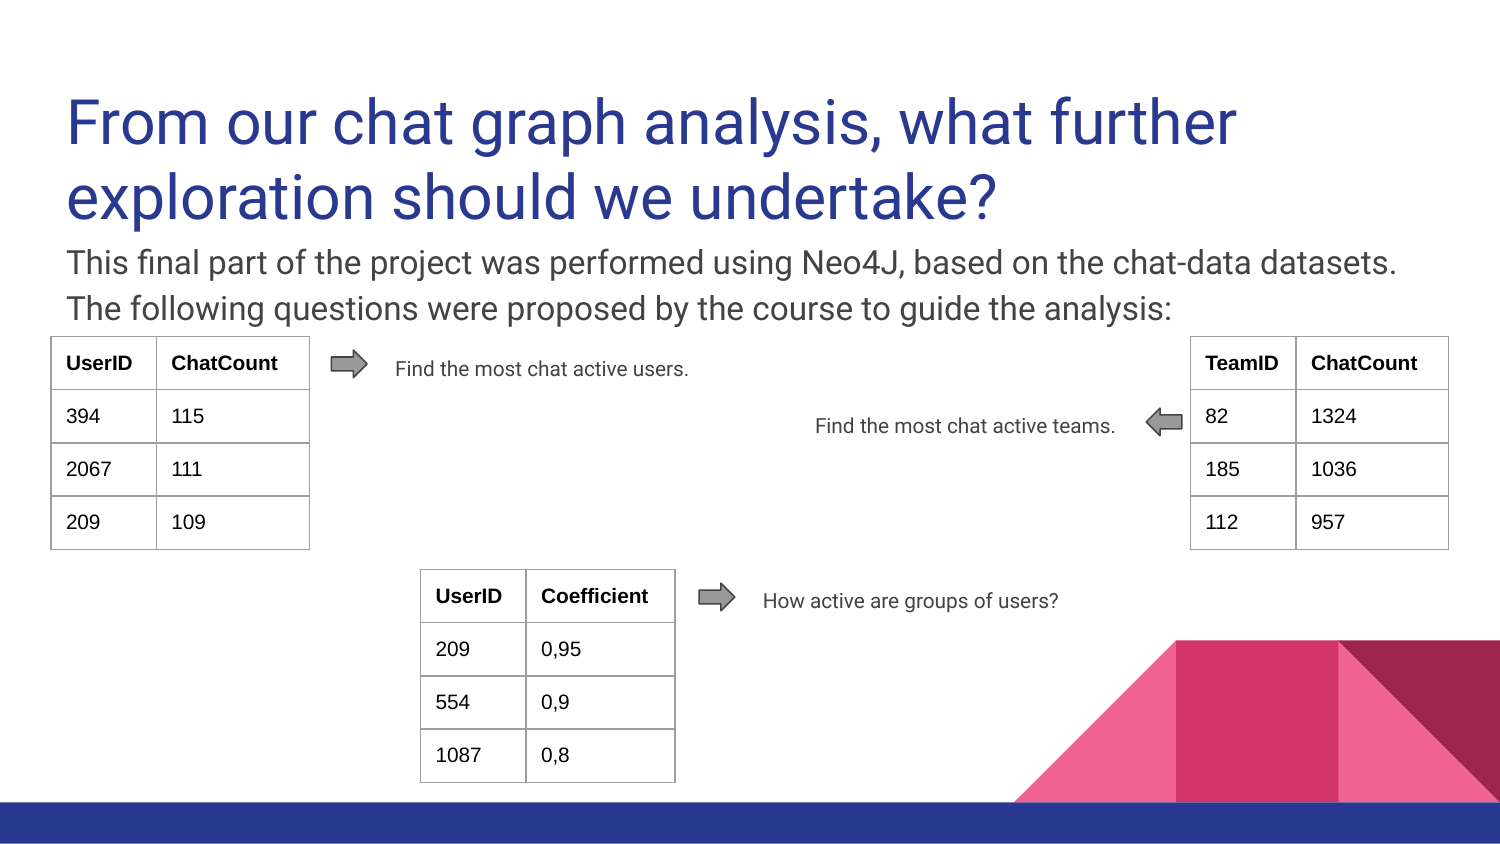

# From our chat graph analysis, what further exploration should we undertake?
This final part of the project was performed using Neo4J, based on the chat-data datasets. The following questions were proposed by the course to guide the analysis:

| UserID | ChatCount |
| --- | --- |
| 394 | 115 |
| 2067 | 111 |
| 209 | 109 |
Find the most chat active users.
| TeamID | ChatCount |
| --- | --- |
| 82 | 1324 |
| 185 | 1036 |
| 112 | 957 |

Find the most chat active teams.

| UserID | Coefficient |
| --- | --- |
| 209 | 0,95 |
| 554 | 0,9 |
| 1087 | 0,8 |
How active are groups of users?